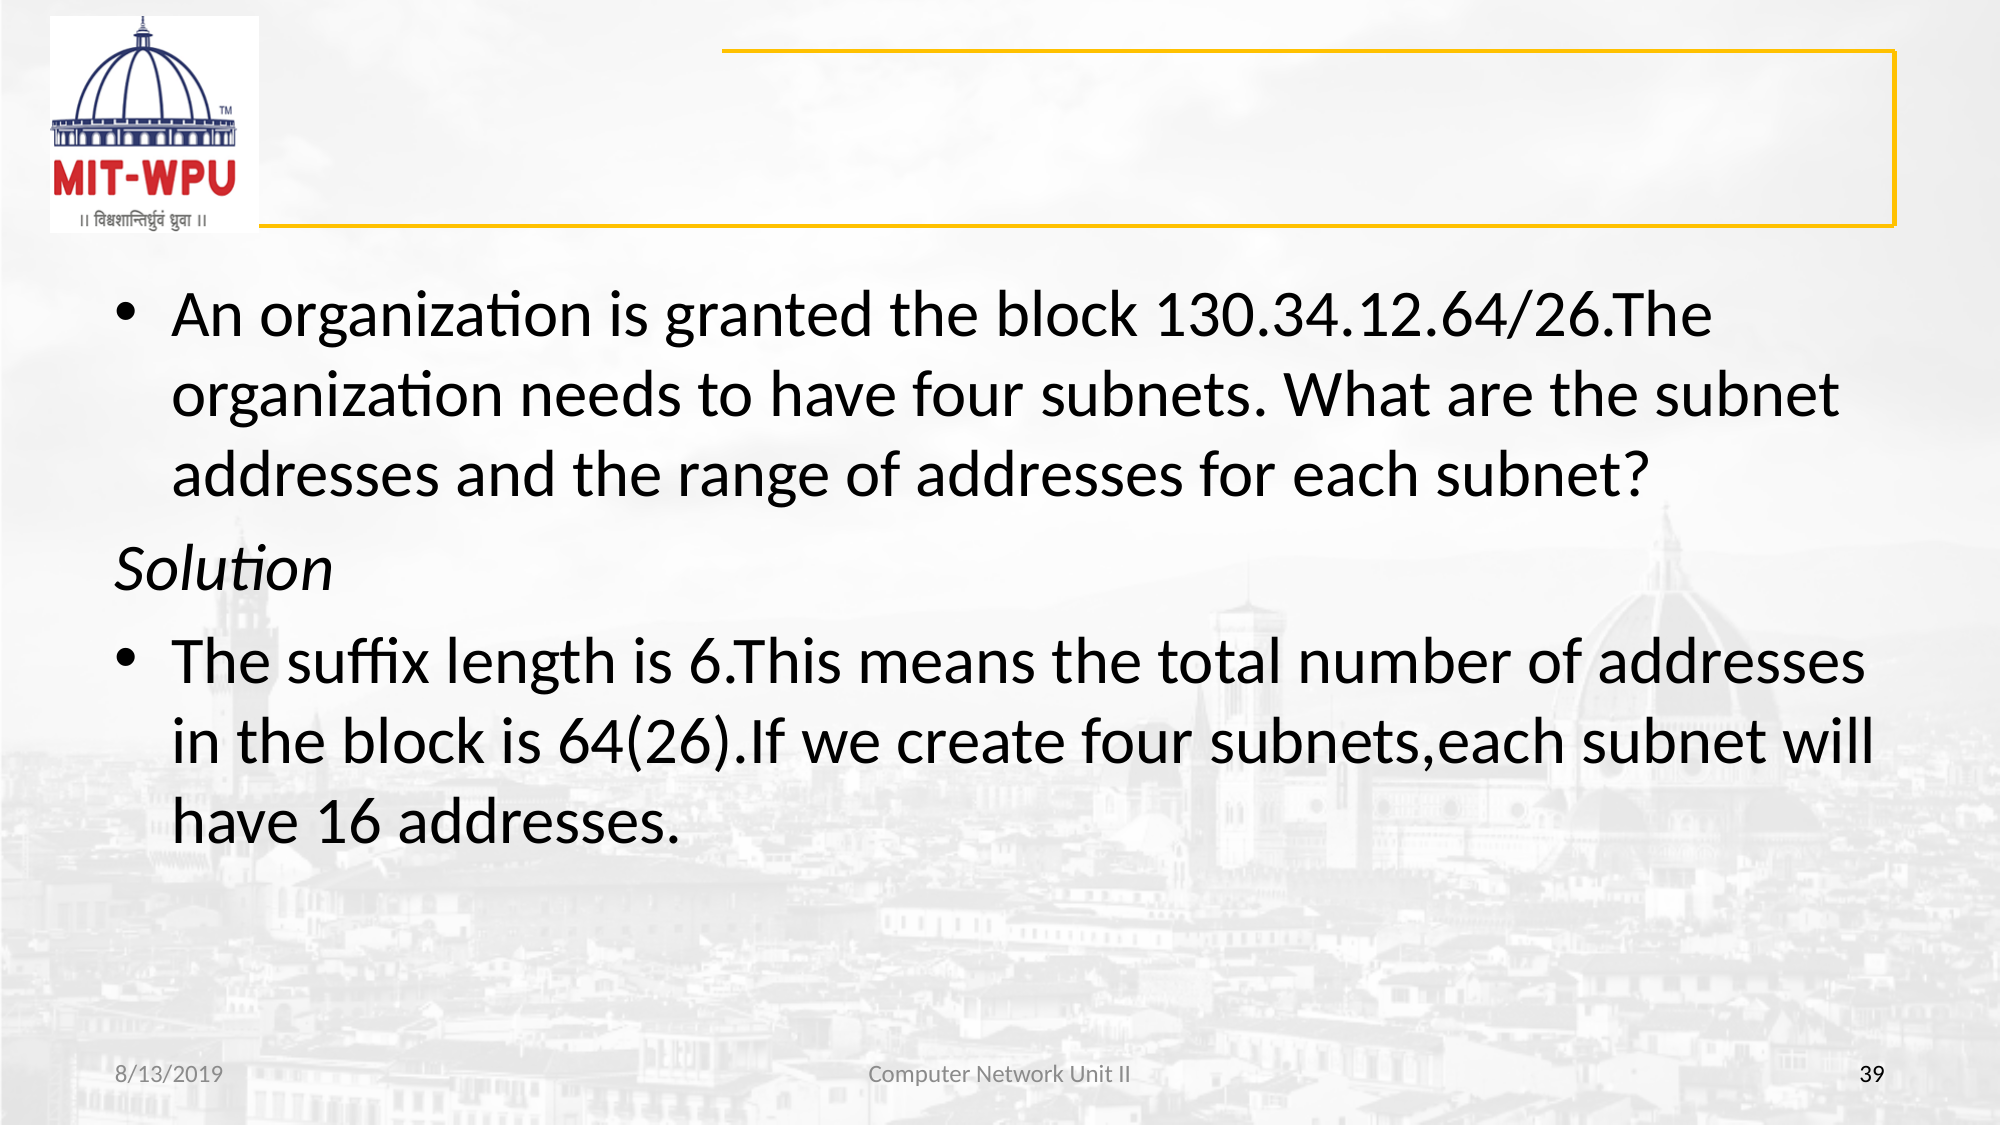

#
An organization is granted the block 130.34.12.64/26.The organization needs to have four subnets. What are the subnet addresses and the range of addresses for each subnet?
Solution
The suffix length is 6.This means the total number of addresses in the block is 64(26).If we create four subnets,each subnet will have 16 addresses.
8/13/2019
Computer Network Unit II
39